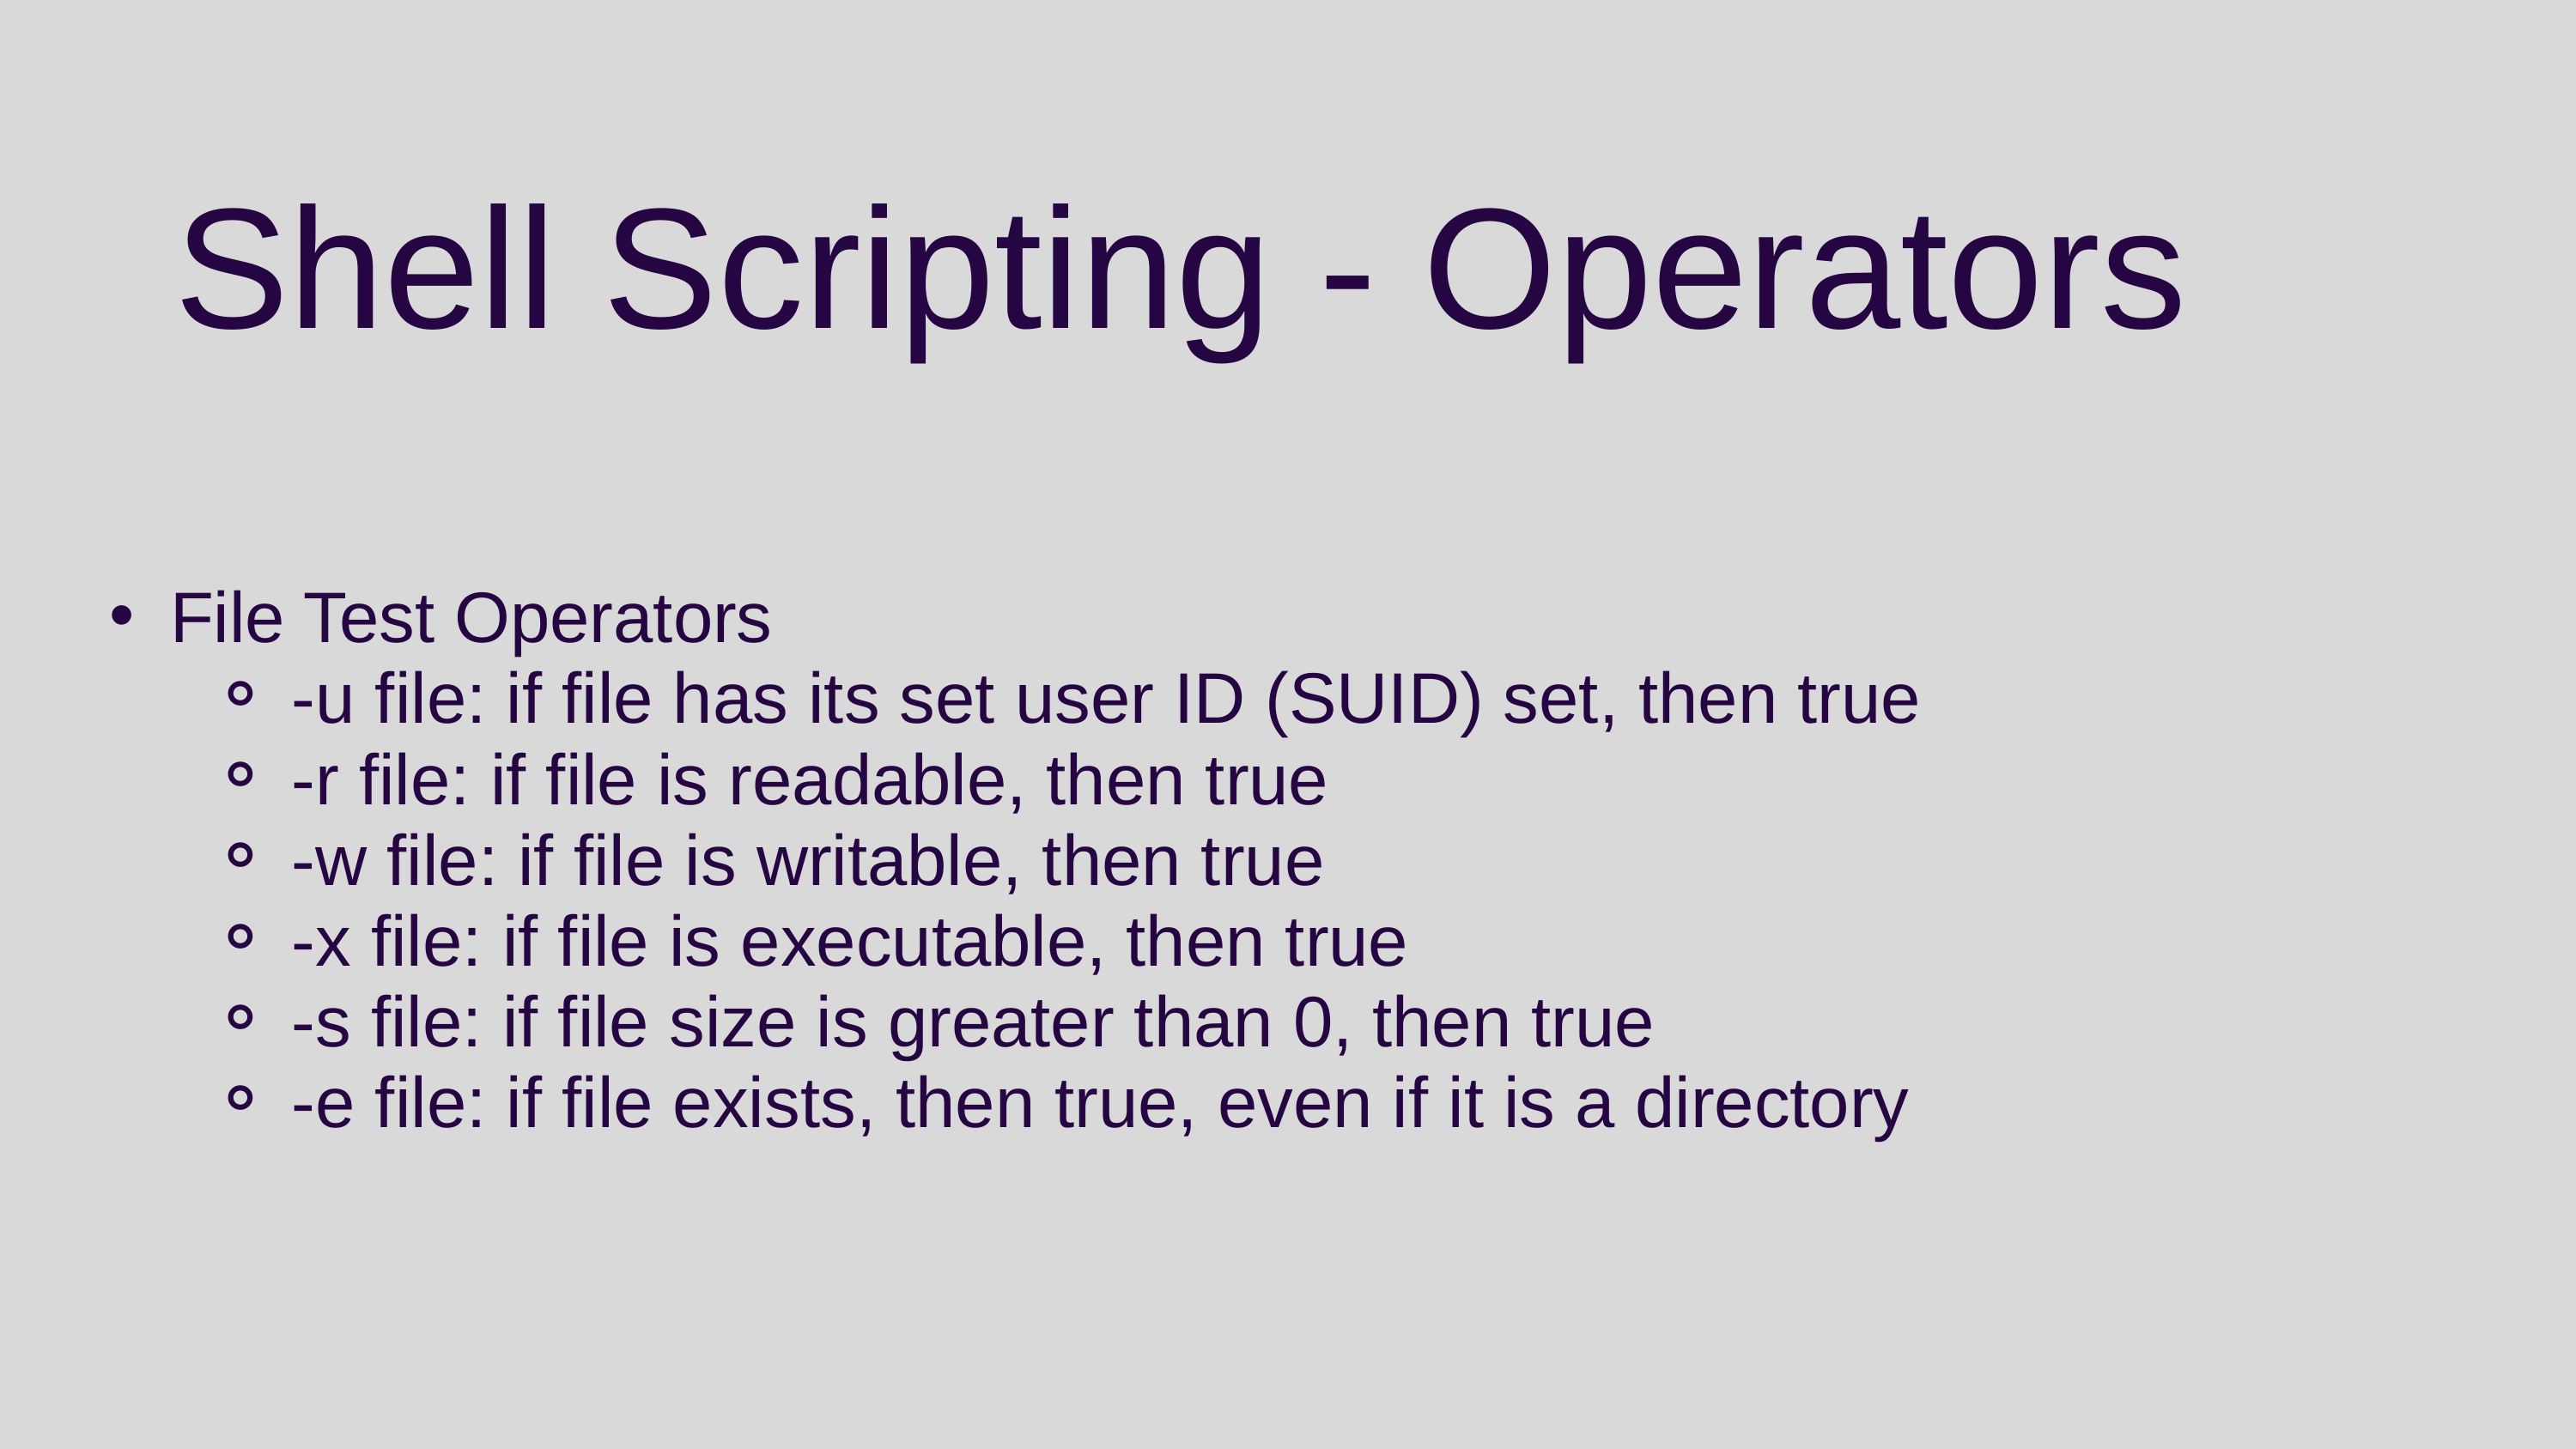

Shell Scripting - Operators
File Test Operators
-u file: if file has its set user ID (SUID) set, then true
-r file: if file is readable, then true
-w file: if file is writable, then true
-x file: if file is executable, then true
-s file: if file size is greater than 0, then true
-e file: if file exists, then true, even if it is a directory